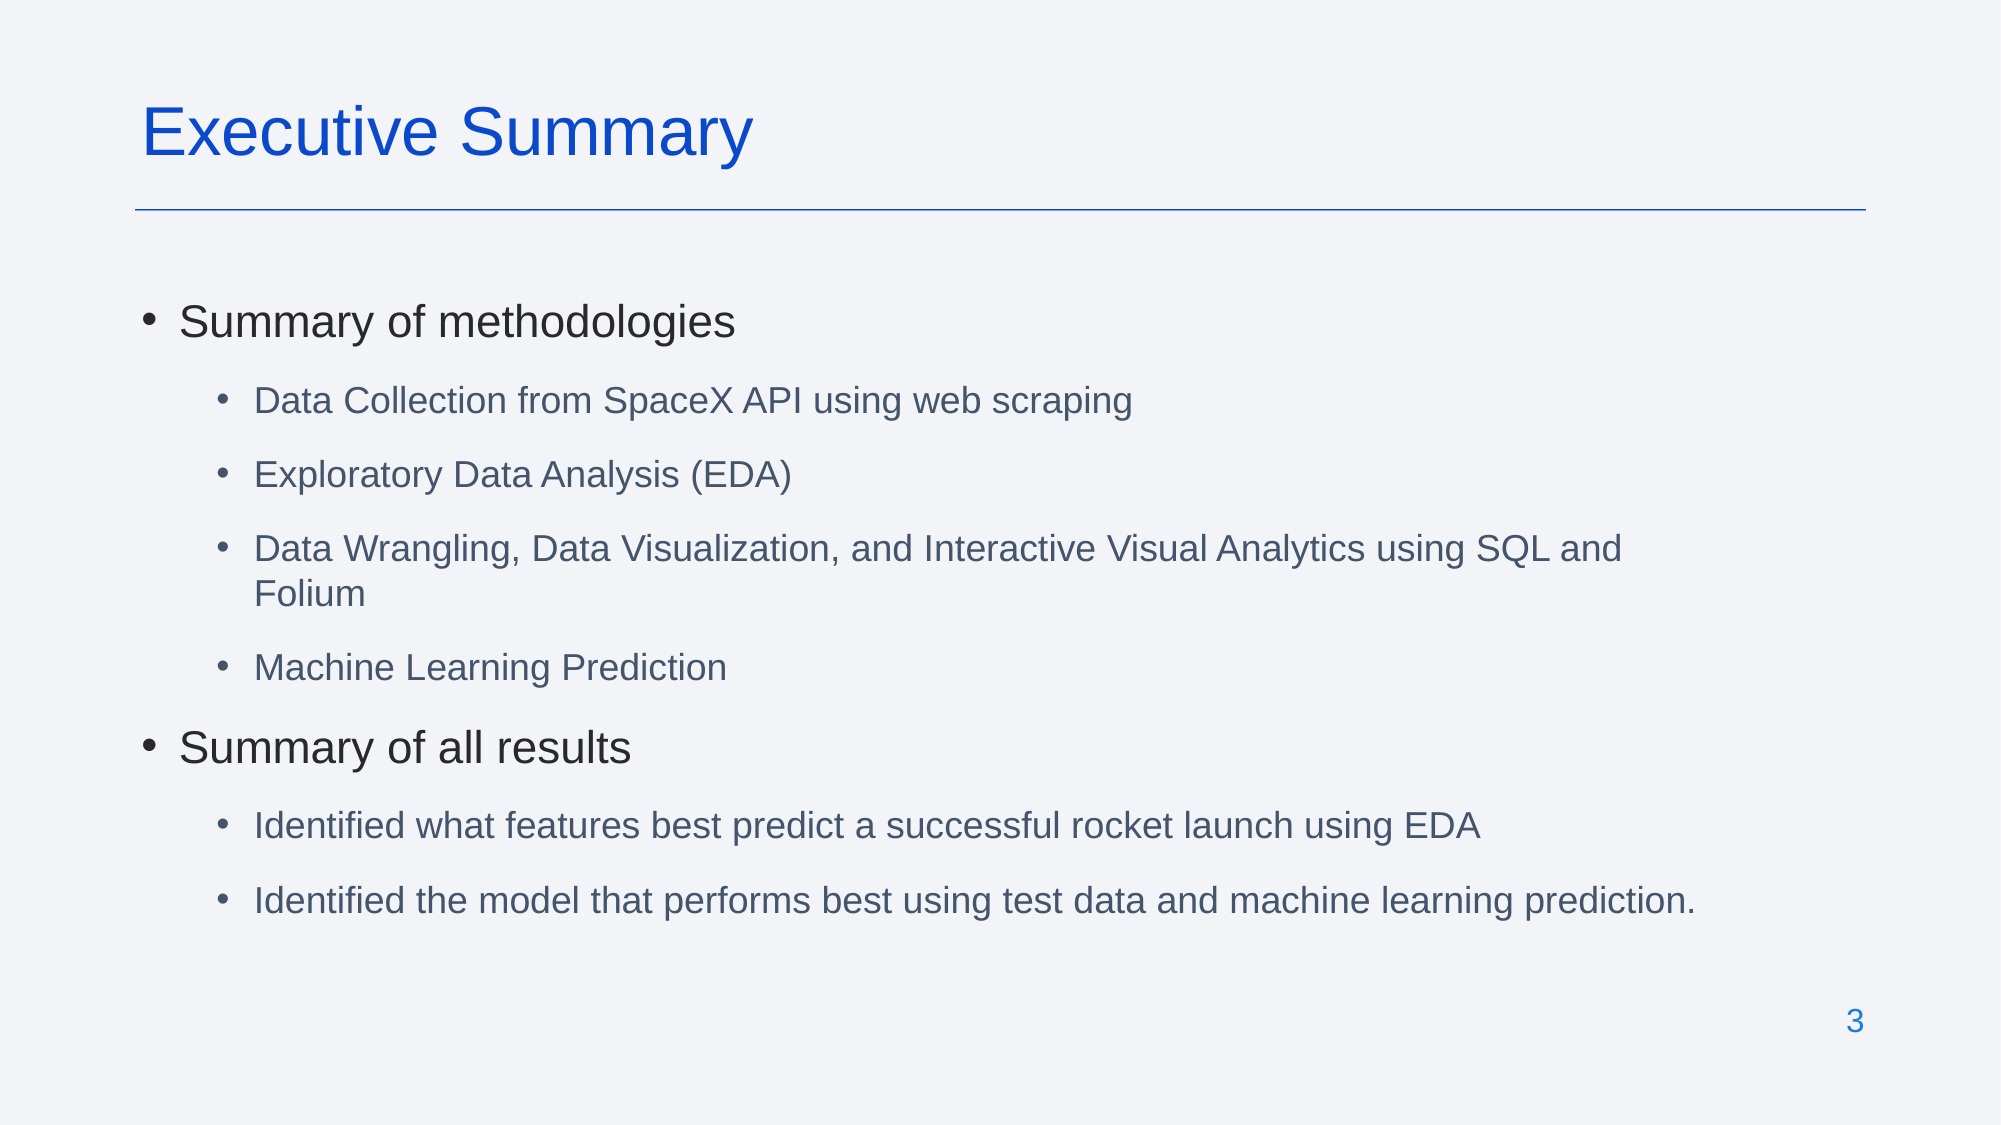

Executive Summary
Summary of methodologies
Data Collection from SpaceX API using web scraping
Exploratory Data Analysis (EDA)
Data Wrangling, Data Visualization, and Interactive Visual Analytics using SQL and Folium
Machine Learning Prediction
Summary of all results
Identified what features best predict a successful rocket launch using EDA
Identified the model that performs best using test data and machine learning prediction.
3